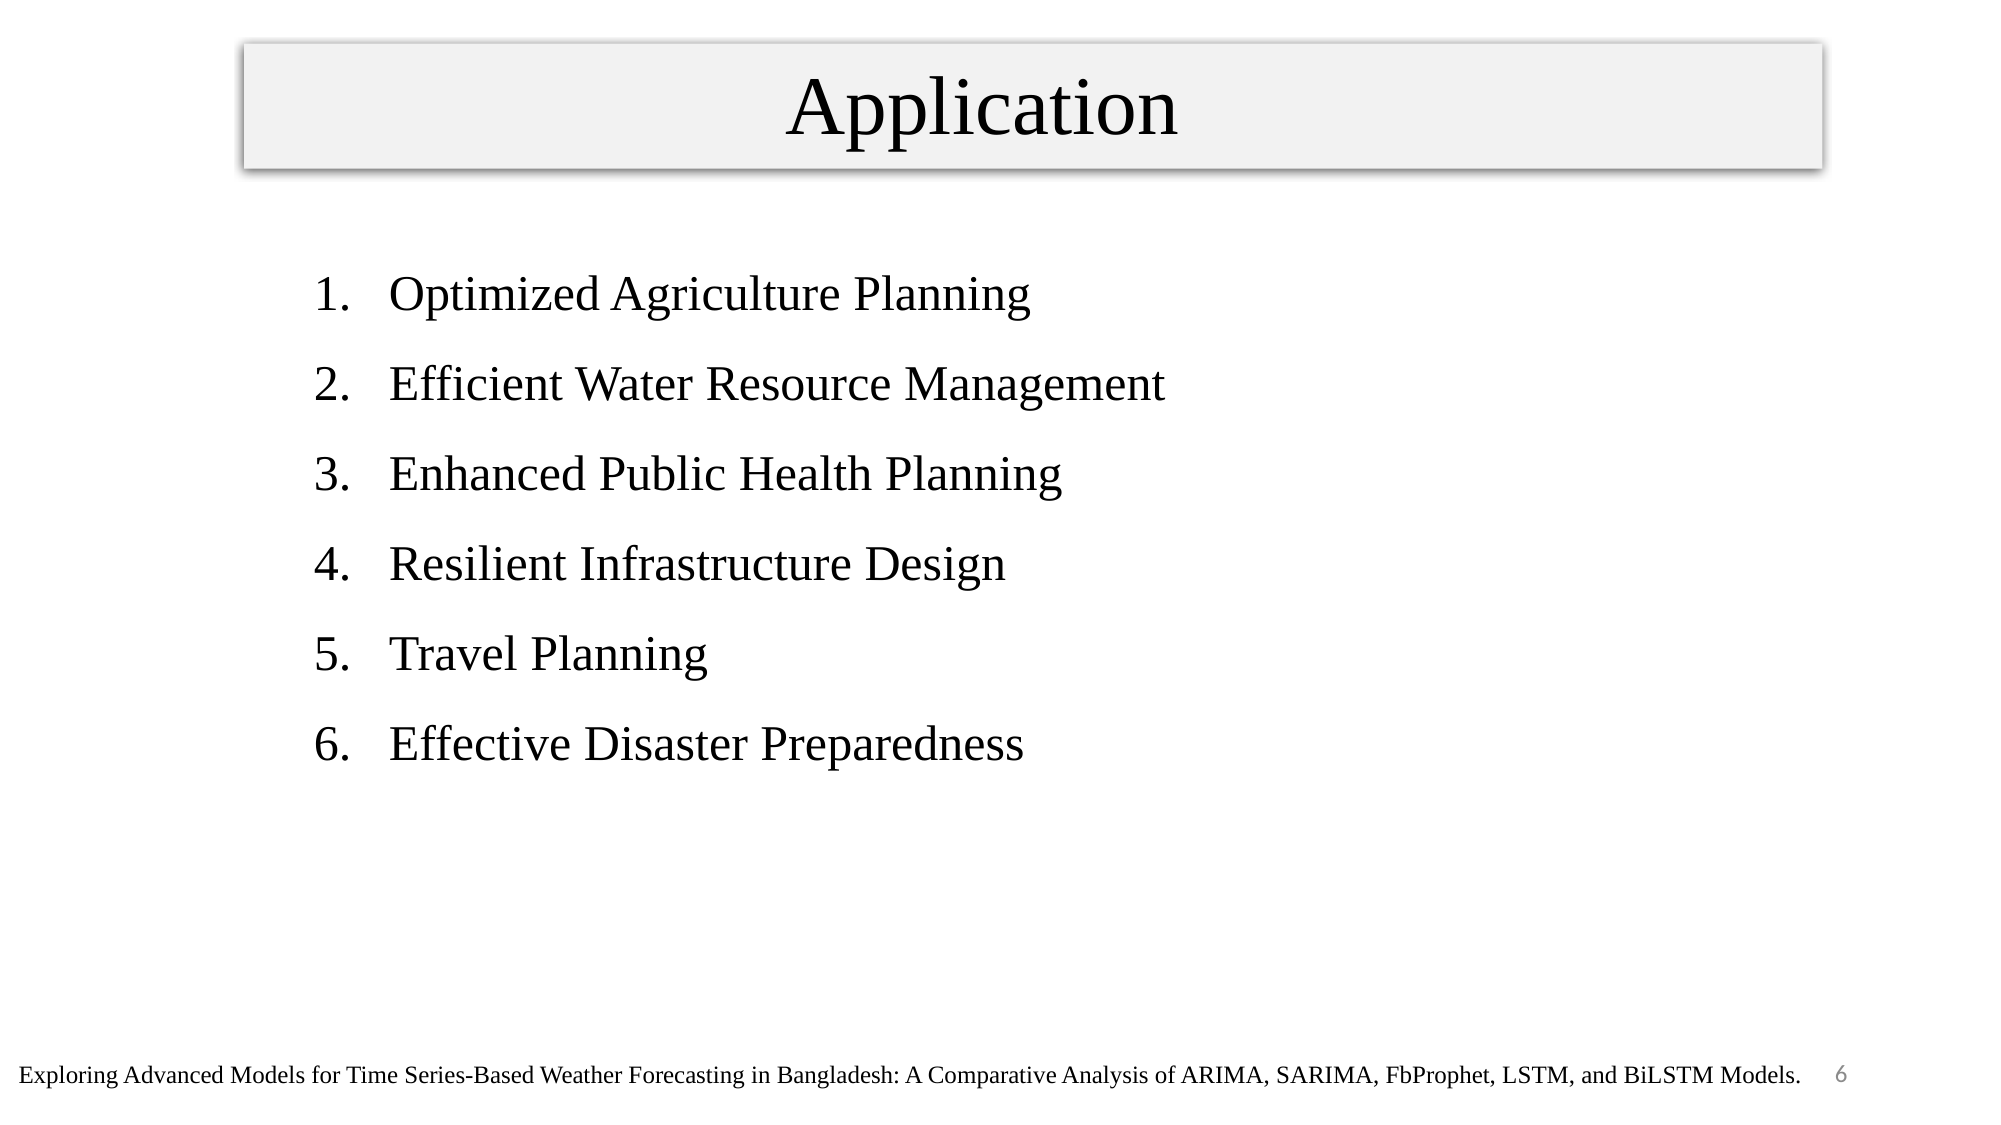

# Application

Optimized Agriculture Planning
Efficient Water Resource Management
Enhanced Public Health Planning
Resilient Infrastructure Design
Travel Planning
Effective Disaster Preparedness

6
Exploring Advanced Models for Time Series-Based Weather Forecasting in Bangladesh: A Comparative Analysis of ARIMA, SARIMA, FbProphet, LSTM, and BiLSTM Models.